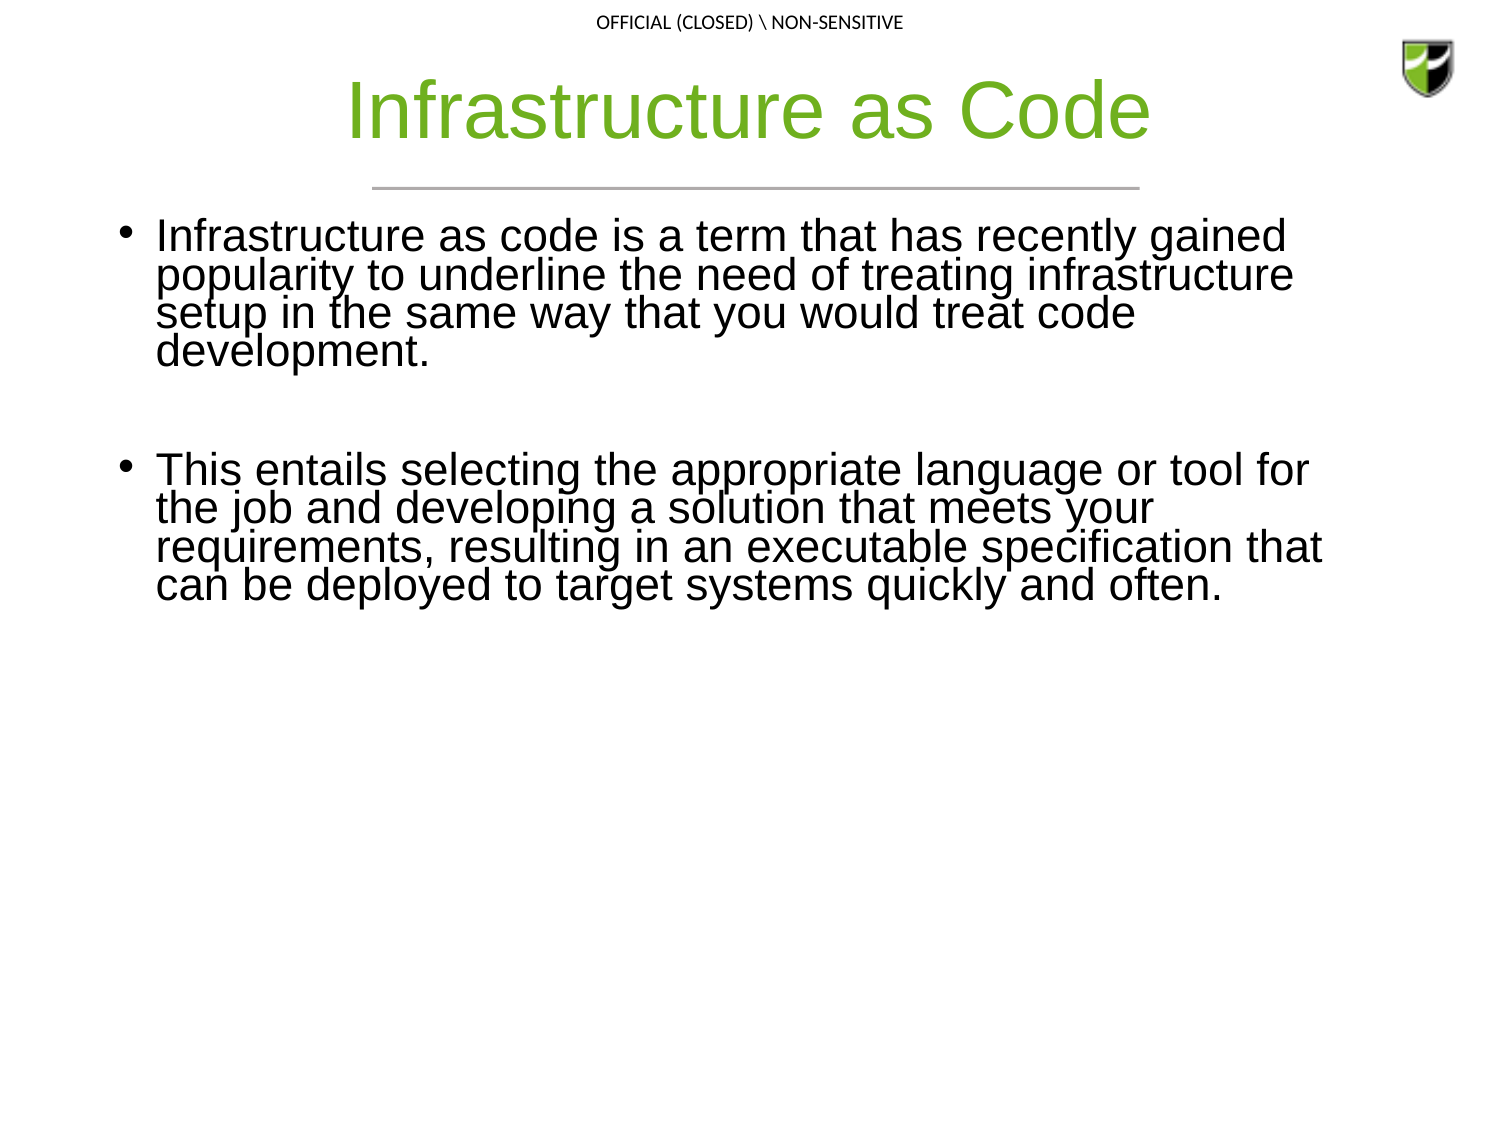

# Infrastructure as Code
Infrastructure as code is a term that has recently gained popularity to underline the need of treating infrastructure setup in the same way that you would treat code development.

This entails selecting the appropriate language or tool for the job and developing a solution that meets your requirements, resulting in an executable specification that can be deployed to target systems quickly and often.